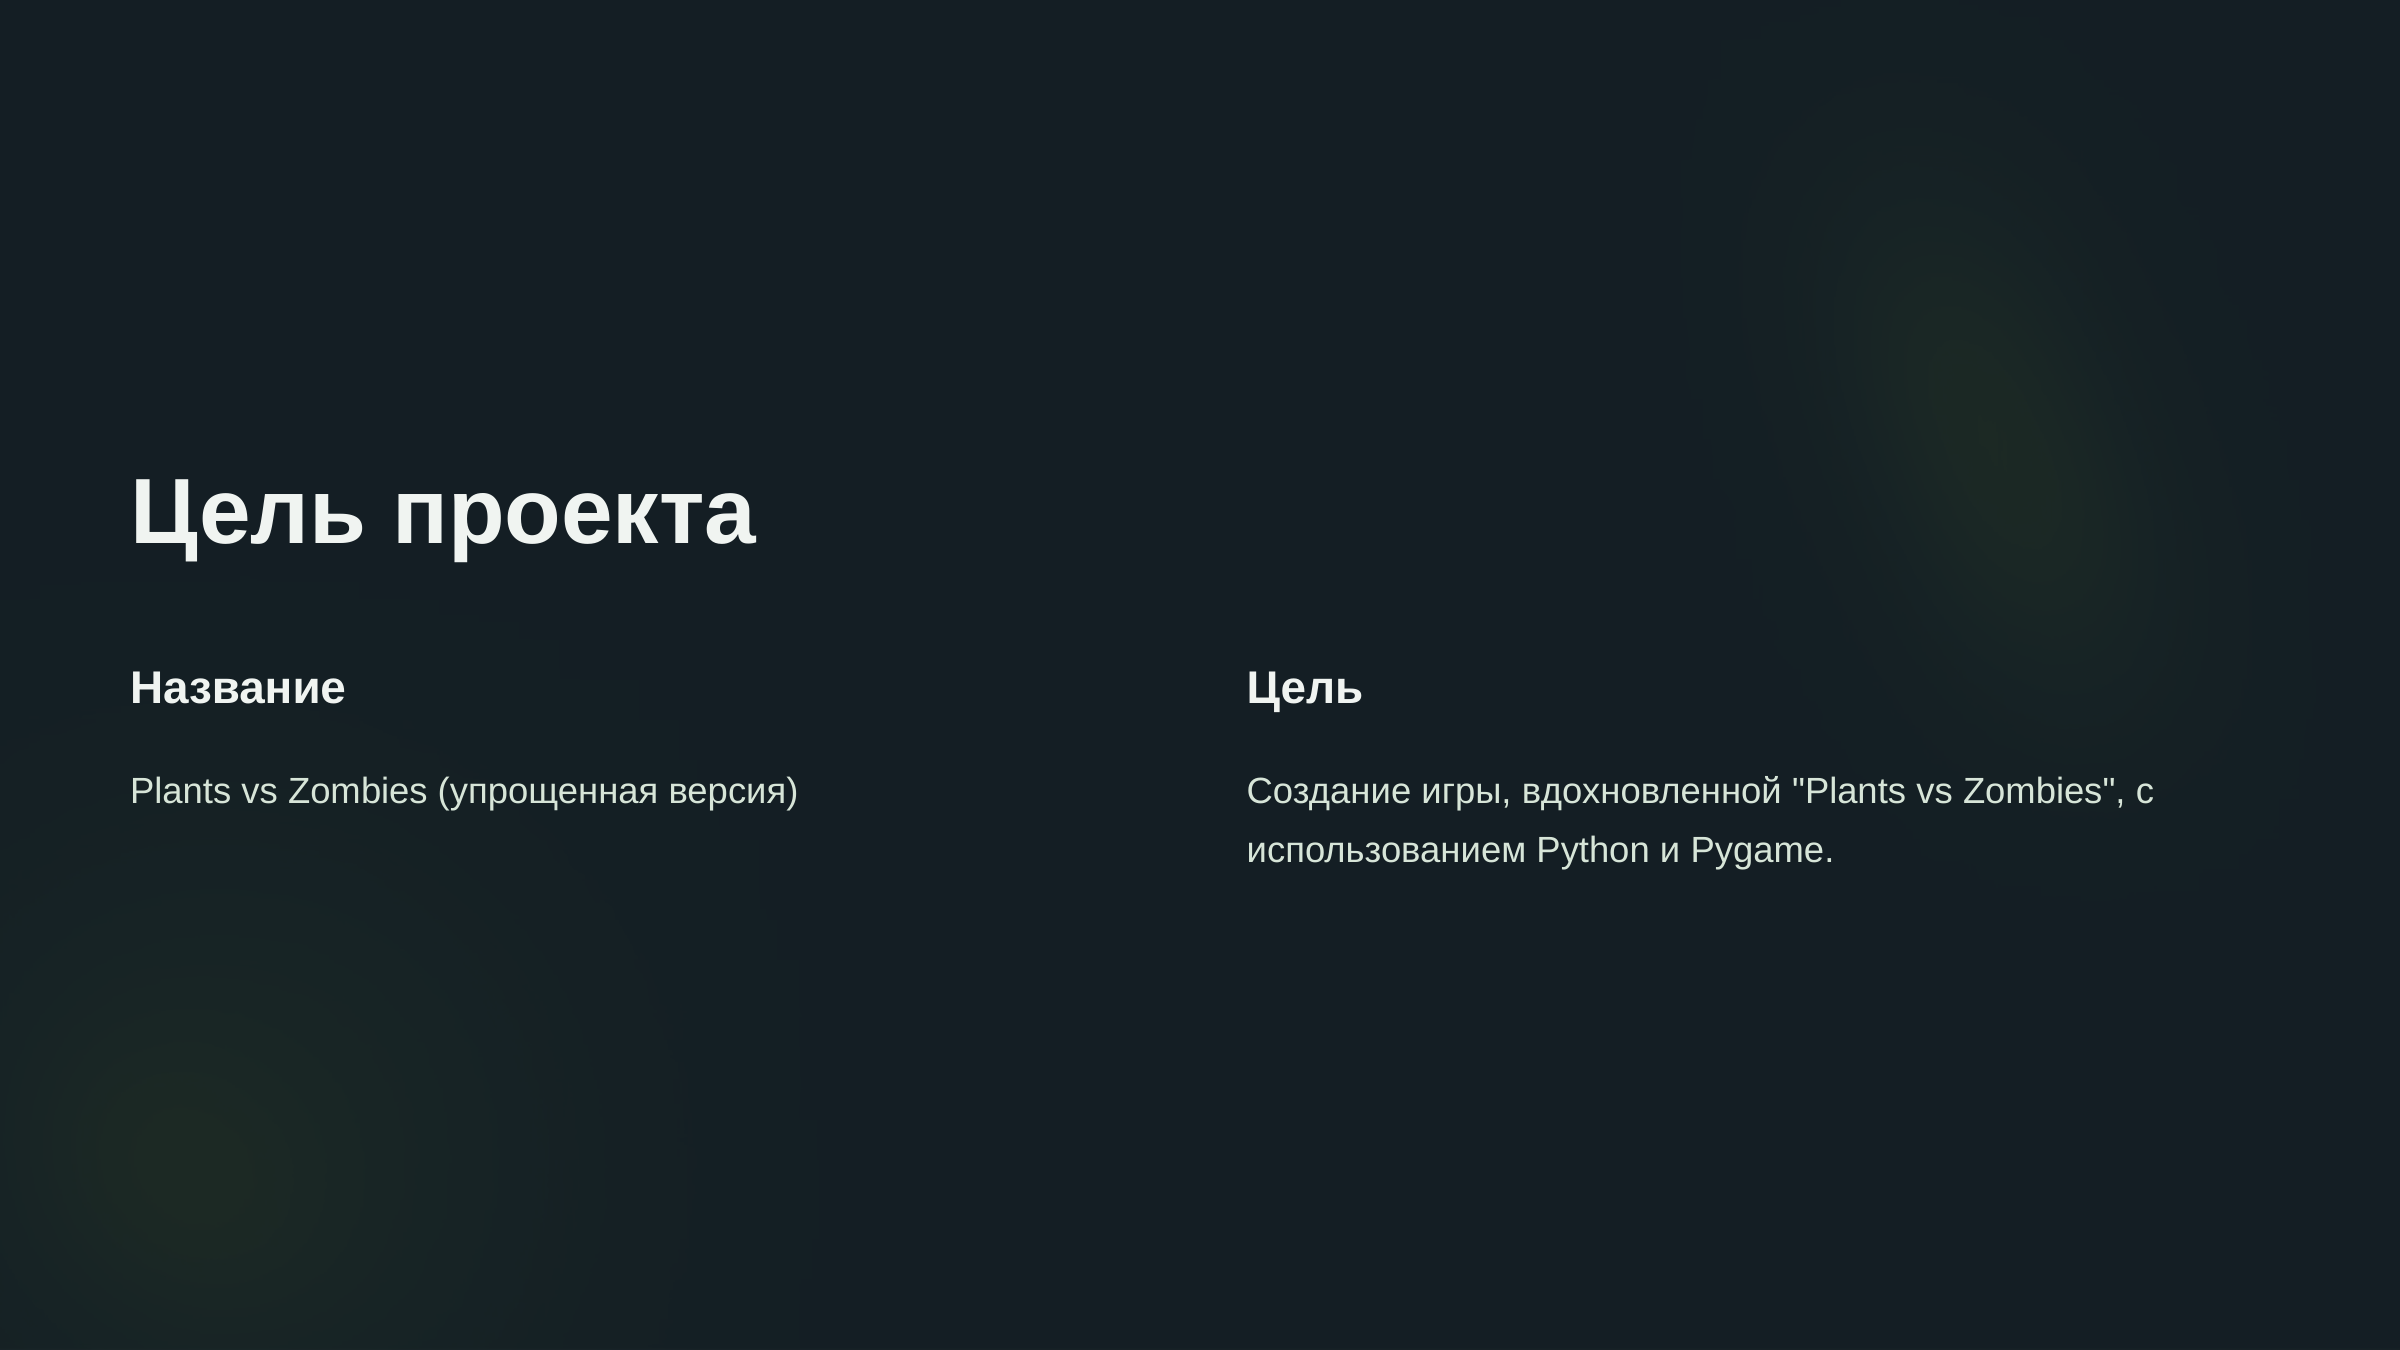

Цель проекта
Название
Цель
Plants vs Zombies (упрощенная версия)
Создание игры, вдохновленной "Plants vs Zombies", с использованием Python и Pygame.